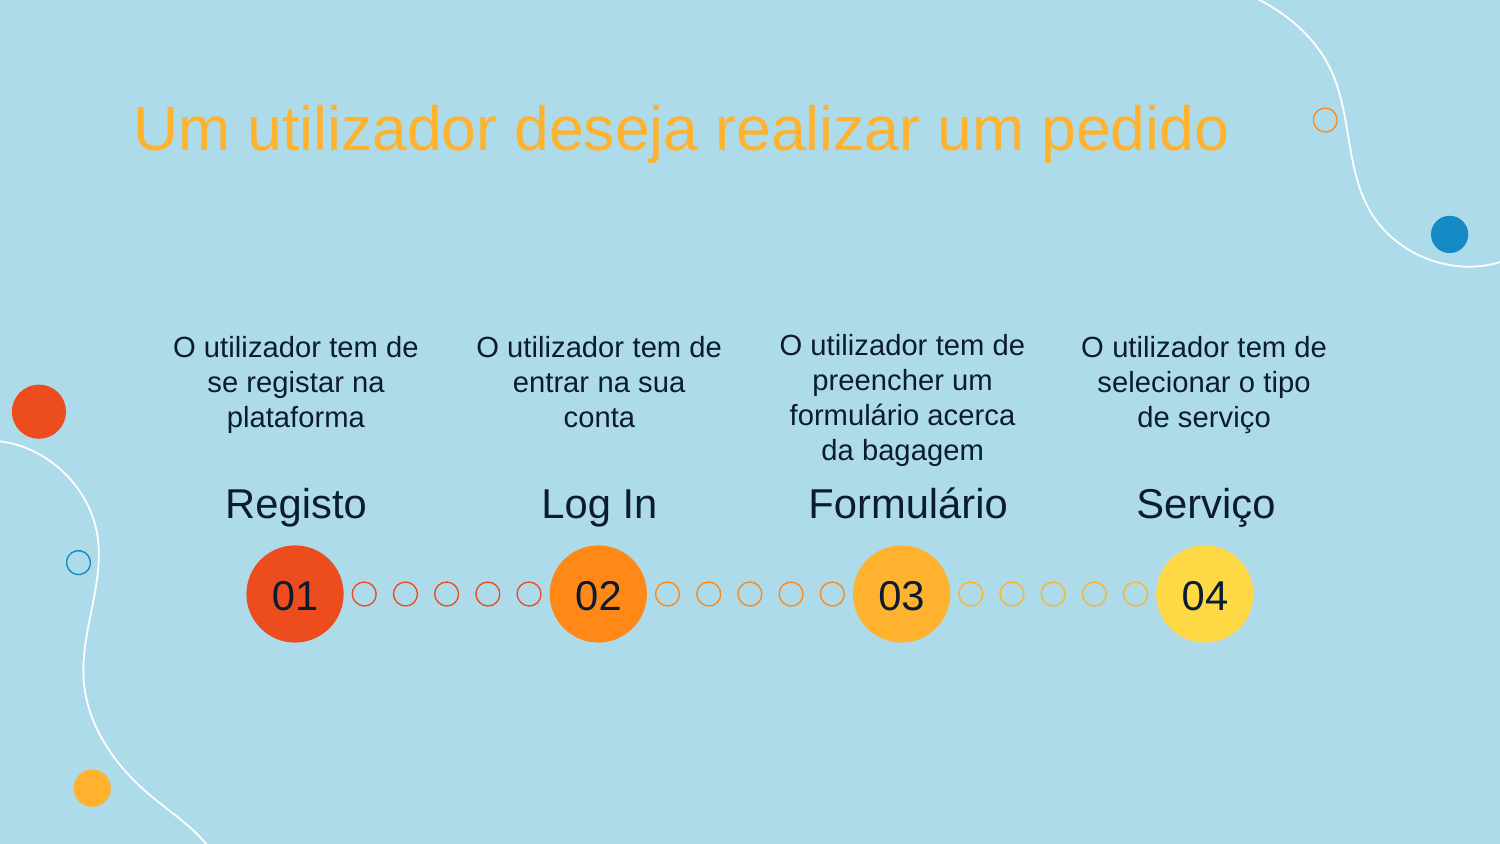

# Um utilizador deseja realizar um pedido
O utilizador tem de selecionar o tipo de serviço
O utilizador tem de se registar na plataforma
O utilizador tem de entrar na sua conta
O utilizador tem de preencher um formulário acerca da bagagem
Formulário
Registo
Log In
Serviço

01
02
03
04